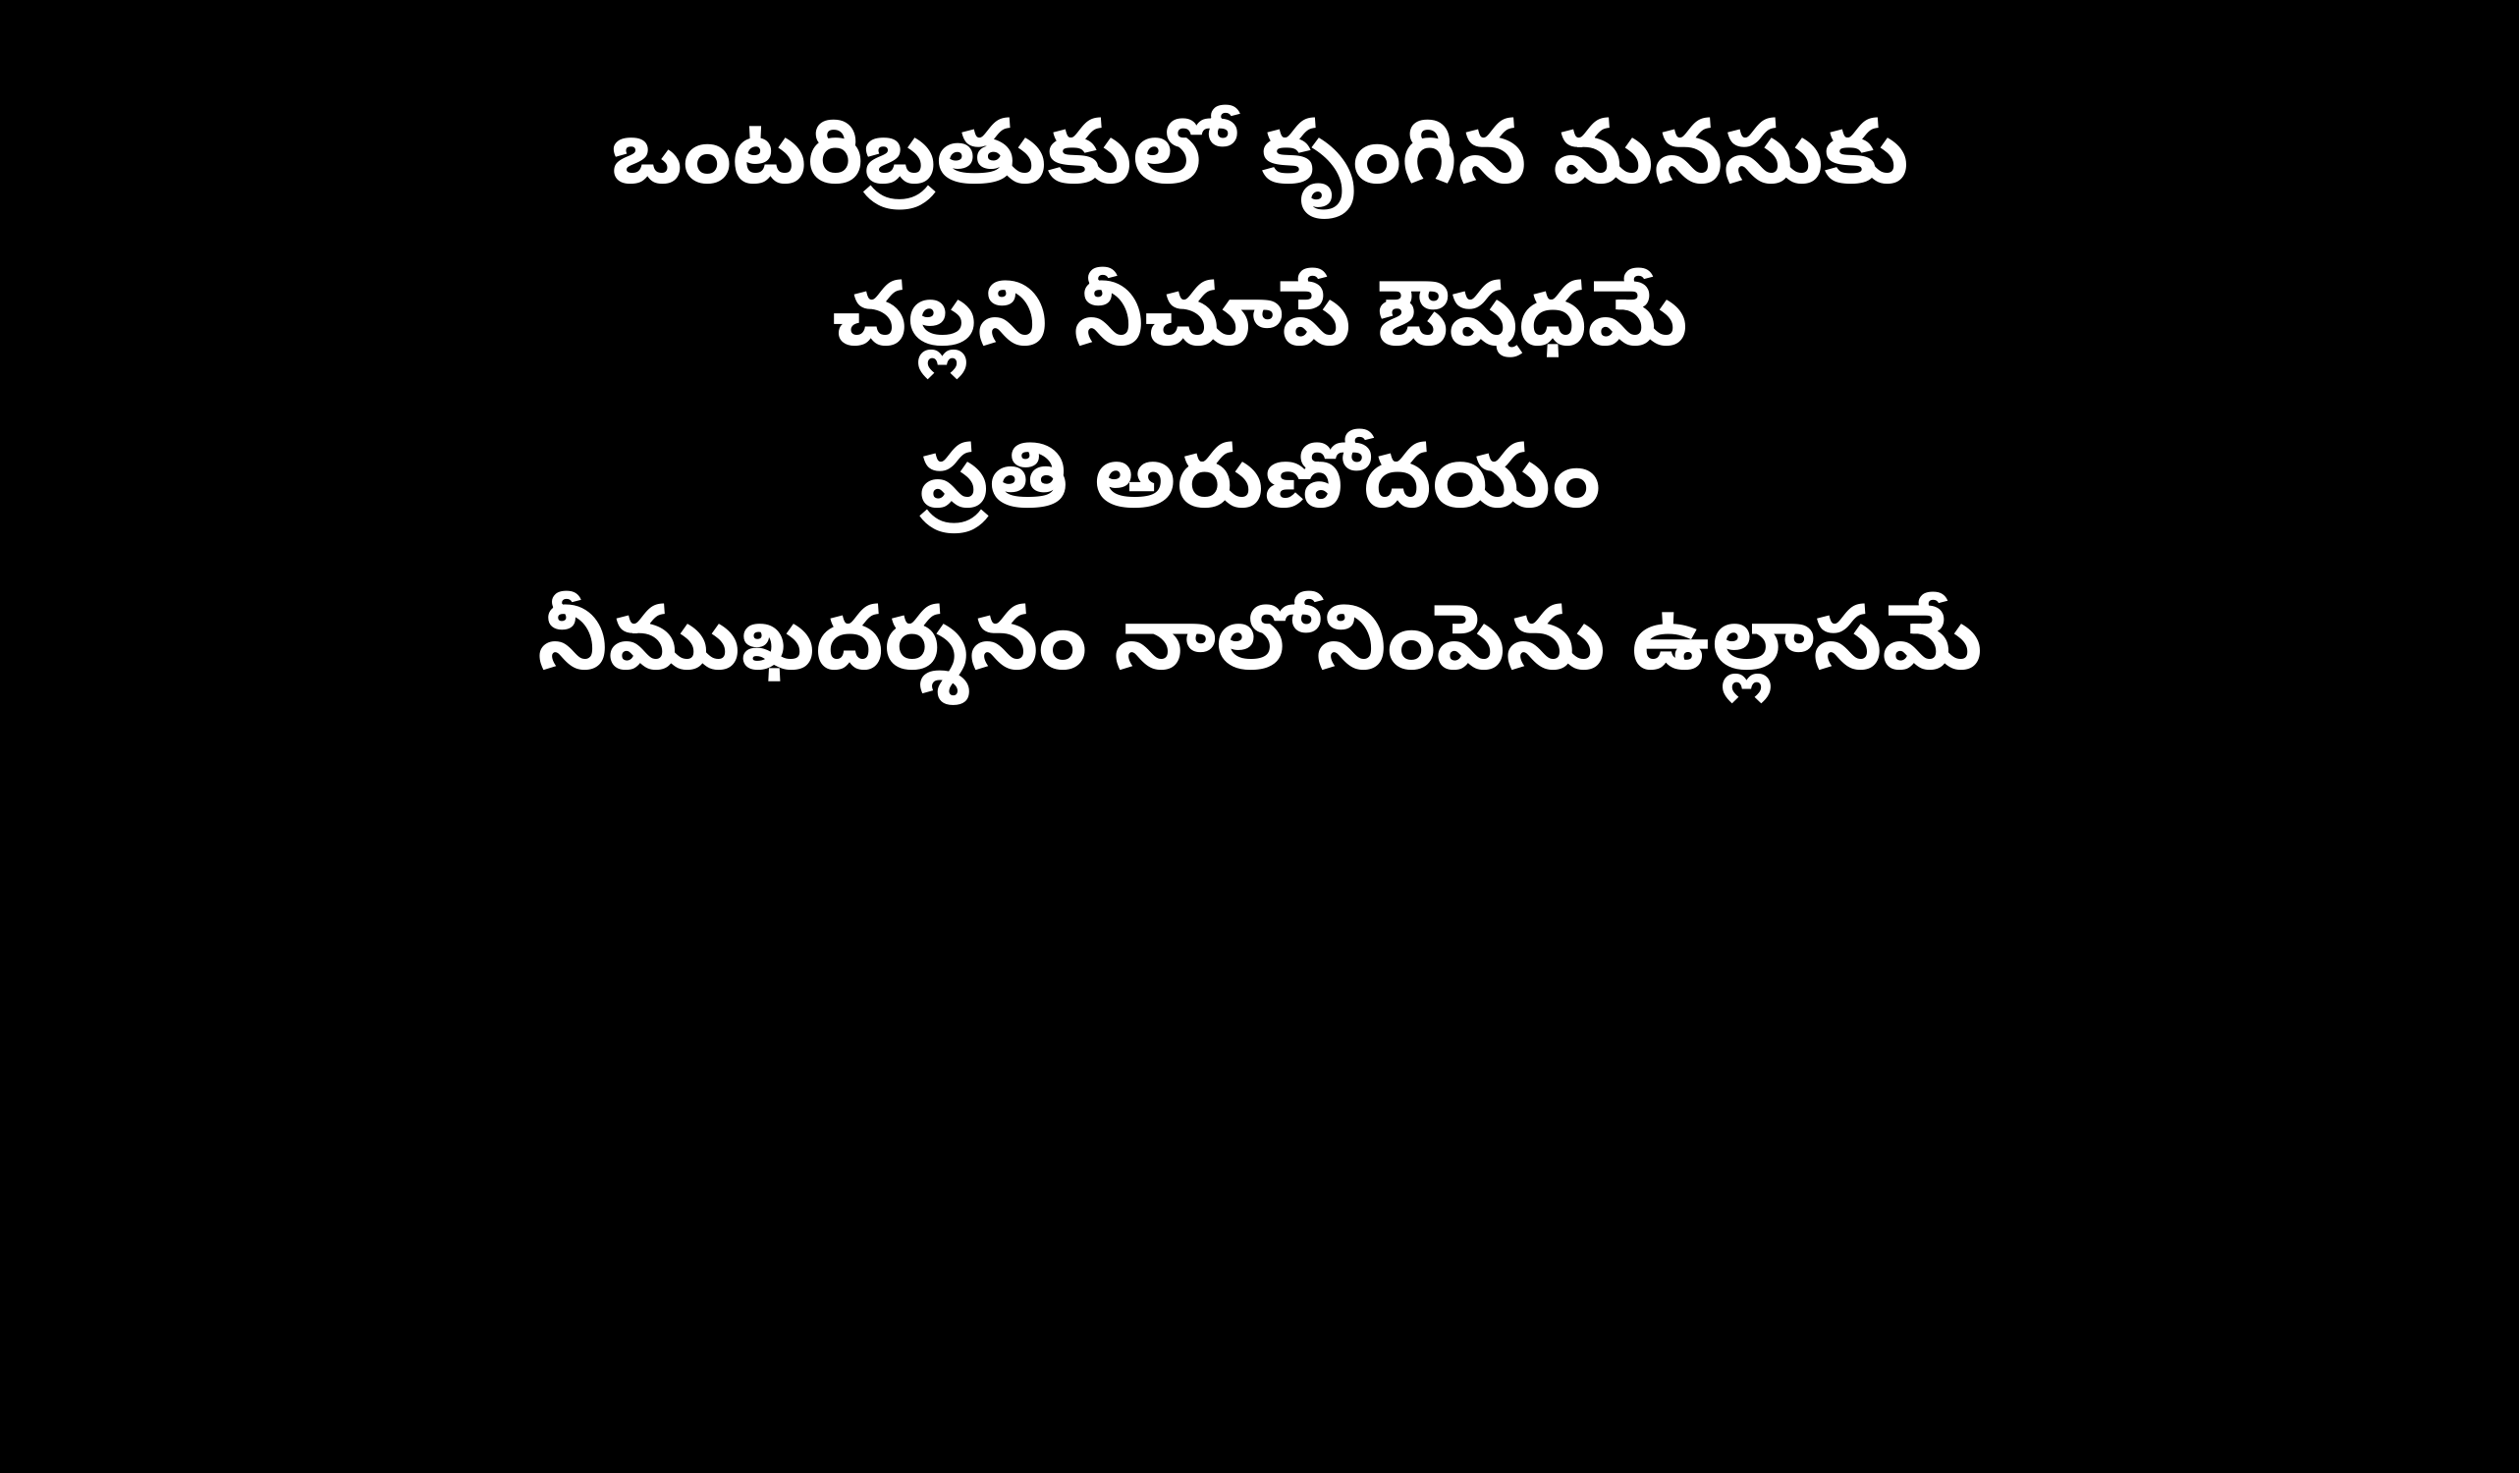

ఒంటరిబ్రతుకులో కృంగిన మనసుకు
చల్లని నీచూపే ఔషధమే
ప్రతి అరుణోదయం
నీముఖదర్శనం నాలోనింపెను ఉల్లాసమే